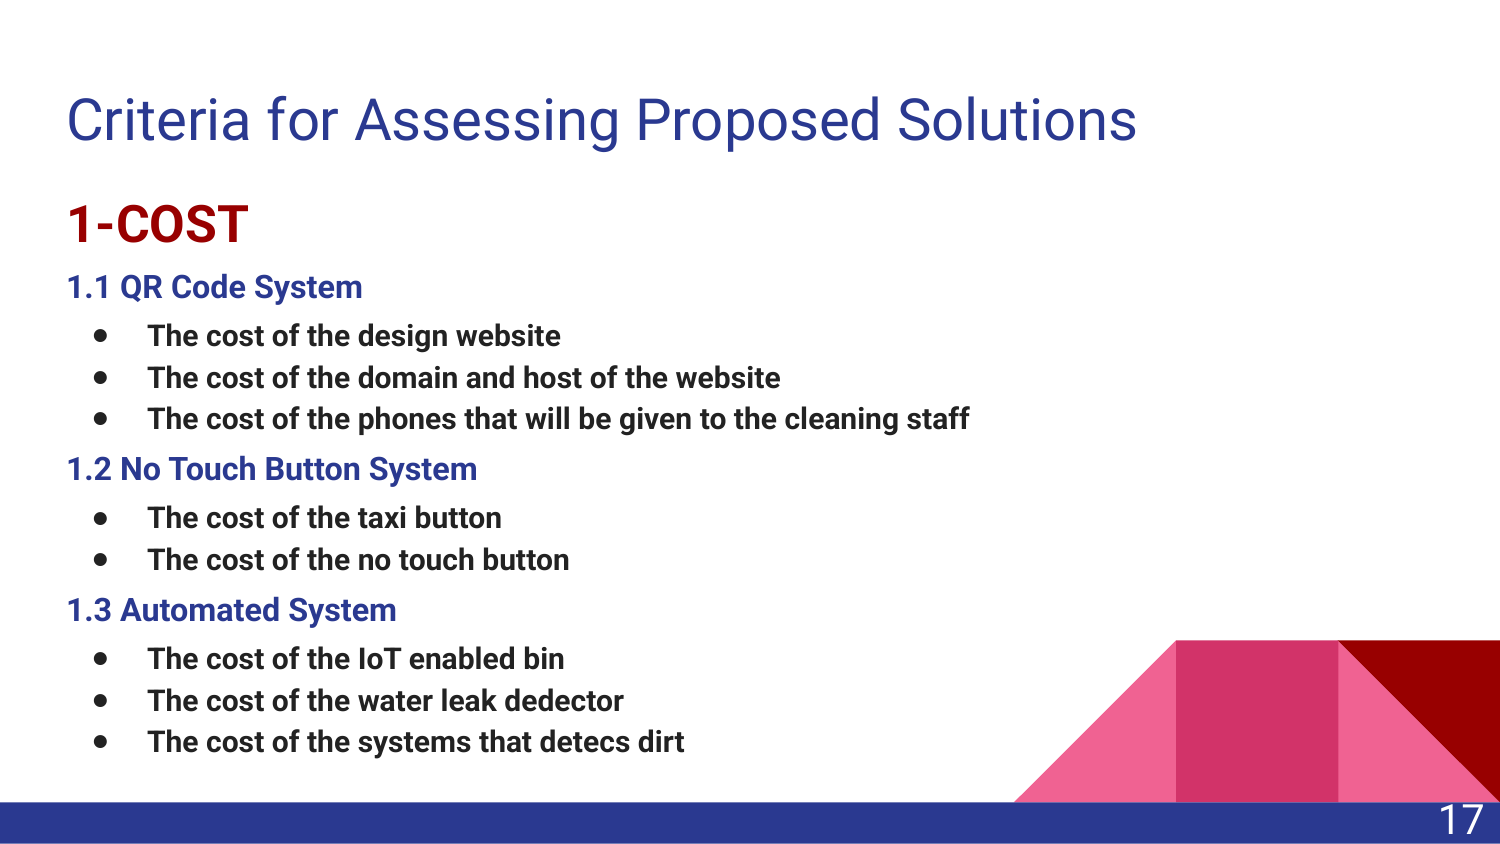

# Criteria for Assessing Proposed Solutions
1-COST
1.1 QR Code System
The cost of the design website
The cost of the domain and host of the website
The cost of the phones that will be given to the cleaning staff
1.2 No Touch Button System
The cost of the taxi button
The cost of the no touch button
1.3 Automated System
The cost of the IoT enabled bin
The cost of the water leak dedector
The cost of the systems that detecs dirt

17